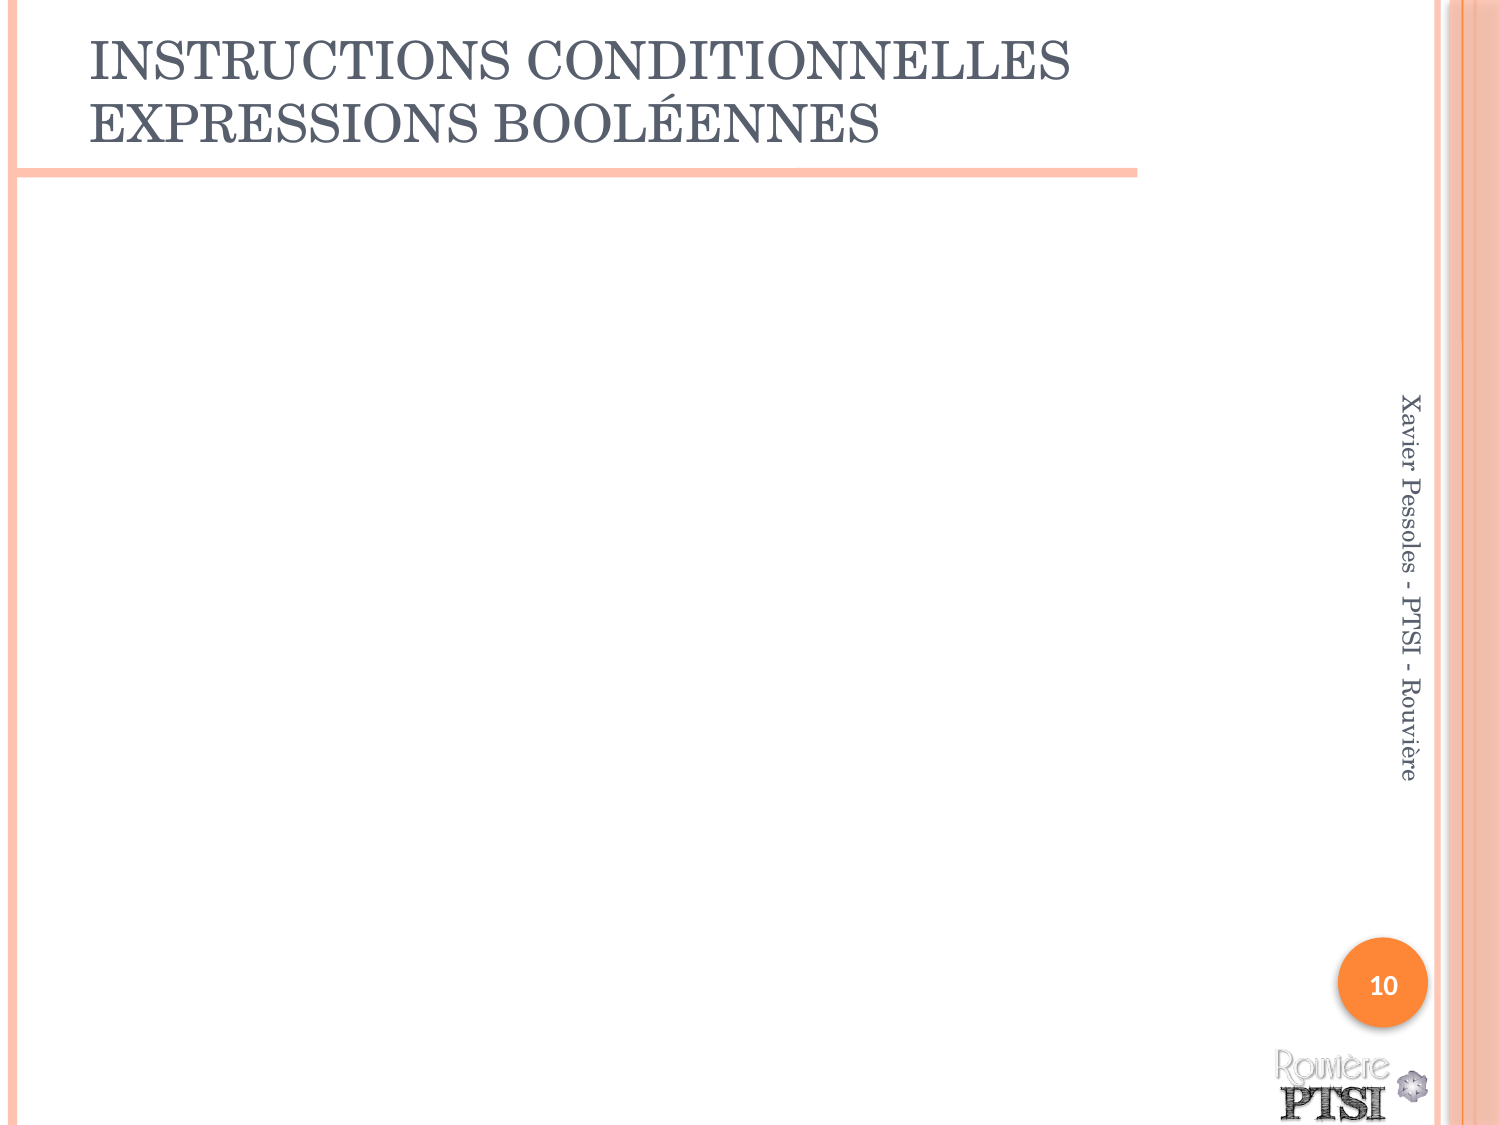

# Instructions conditionnelles Expressions booléennes

Xavier Pessoles - PTSI - Rouvière
10